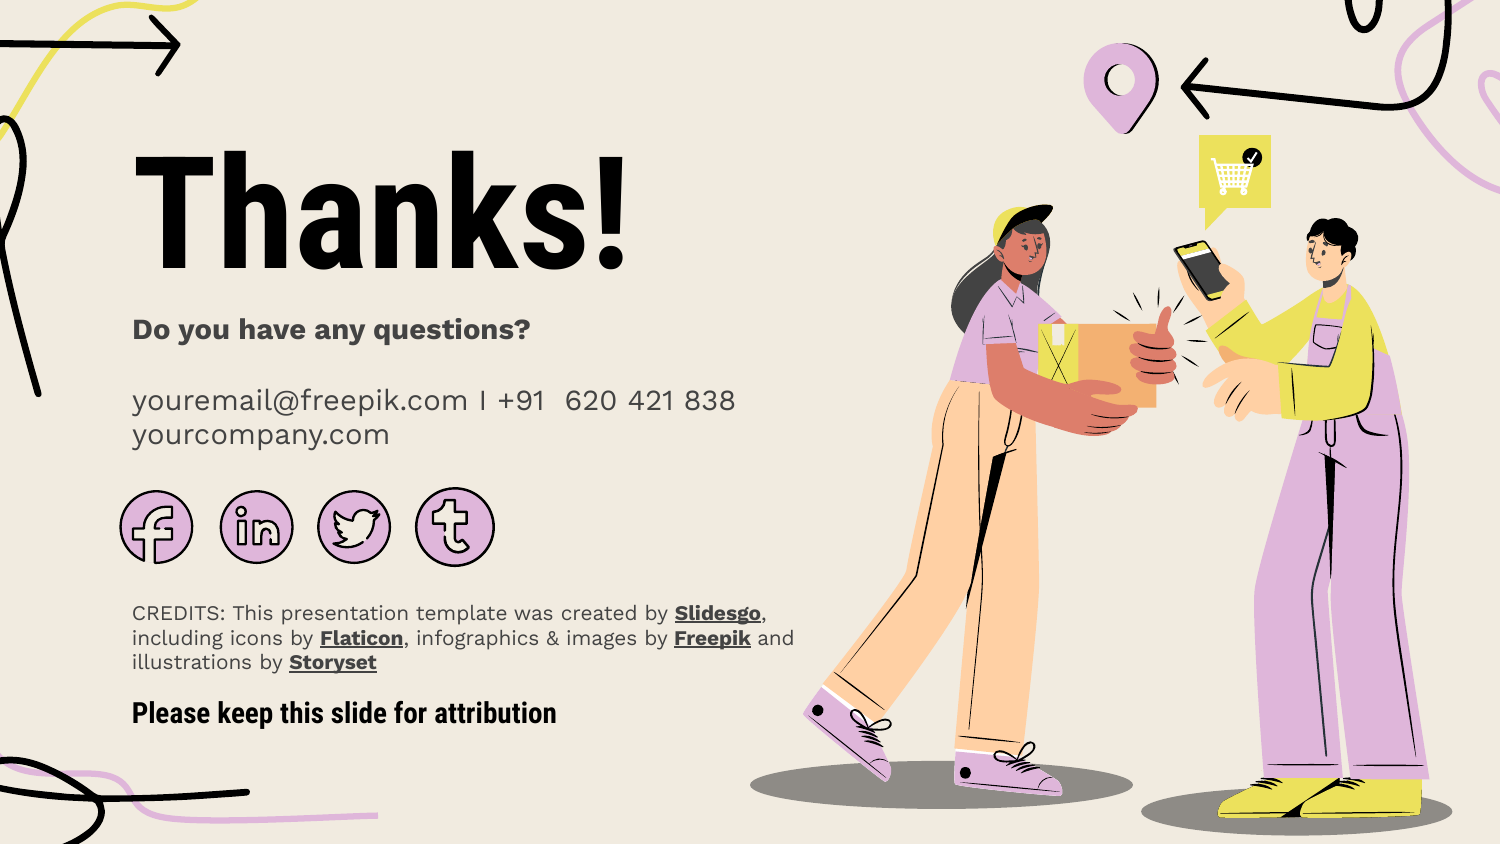

# Thanks!

Do you have any questions?

youremail@freepik.com I +91  620 421 838
yourcompany.com

Please keep this slide for attribution